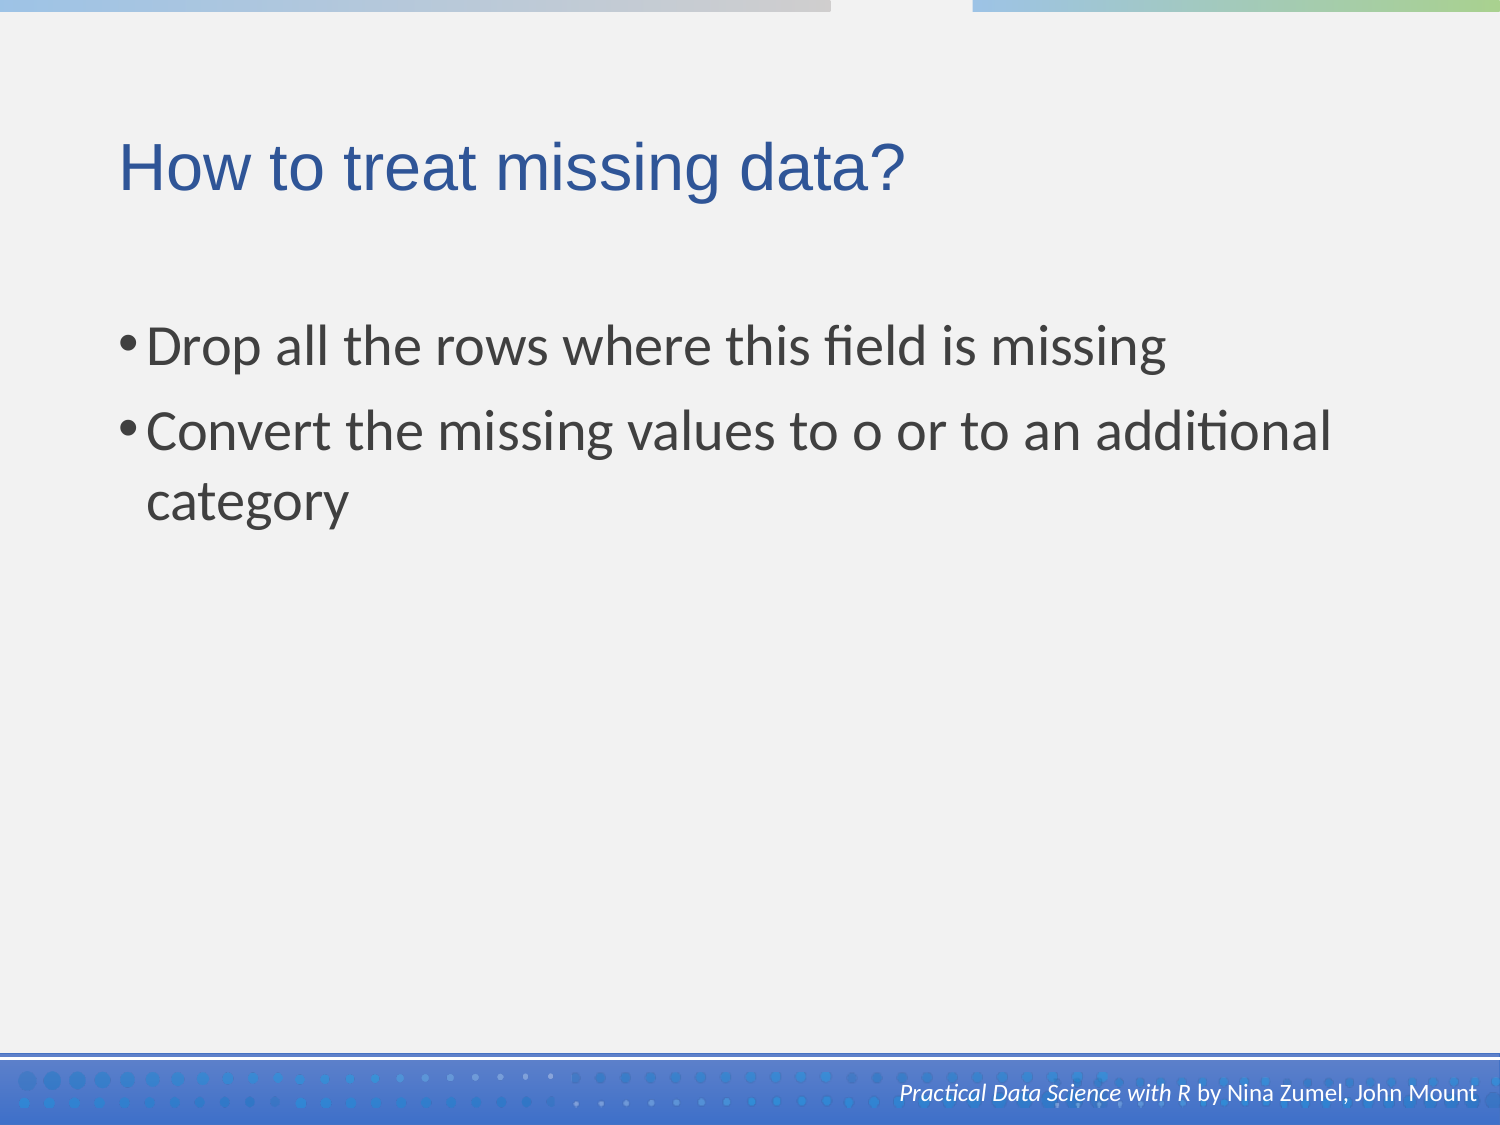

# How to treat missing data?
Drop all the rows where this field is missing
Convert the missing values to o or to an additional category
Practical Data Science with R by Nina Zumel, John Mount